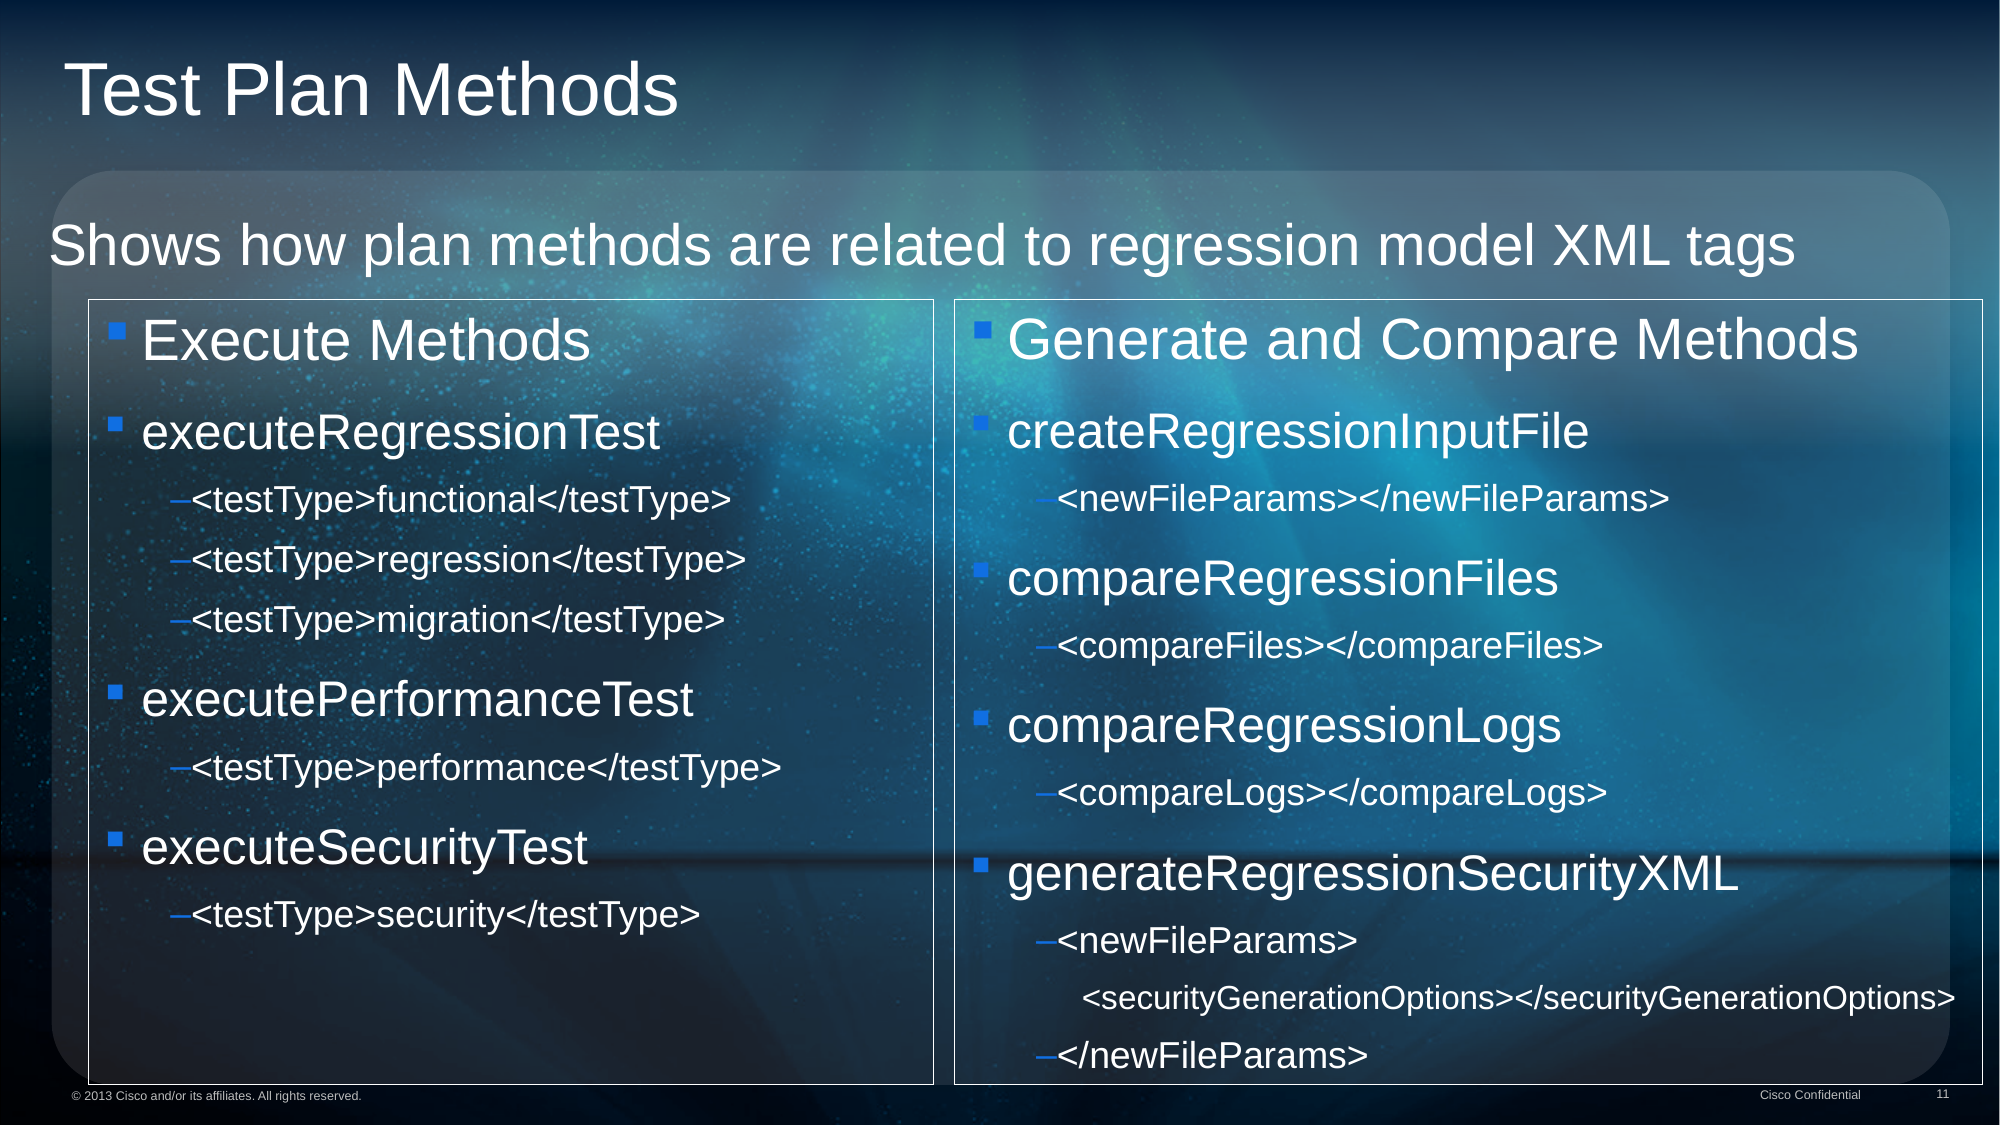

Test Plan Methods

Shows how plan methods are related to regression model XML tags
Generate and Compare Methods
createRegressionInputFile
<newFileParams></newFileParams>
compareRegressionFiles
<compareFiles></compareFiles>
compareRegressionLogs
<compareLogs></compareLogs>
generateRegressionSecurityXML
<newFileParams>
<securityGenerationOptions></securityGenerationOptions>
</newFileParams>

Execute Methods
executeRegressionTest
<testType>functional</testType>
<testType>regression</testType>
<testType>migration</testType>
executePerformanceTest
<testType>performance</testType>
executeSecurityTest
<testType>security</testType>